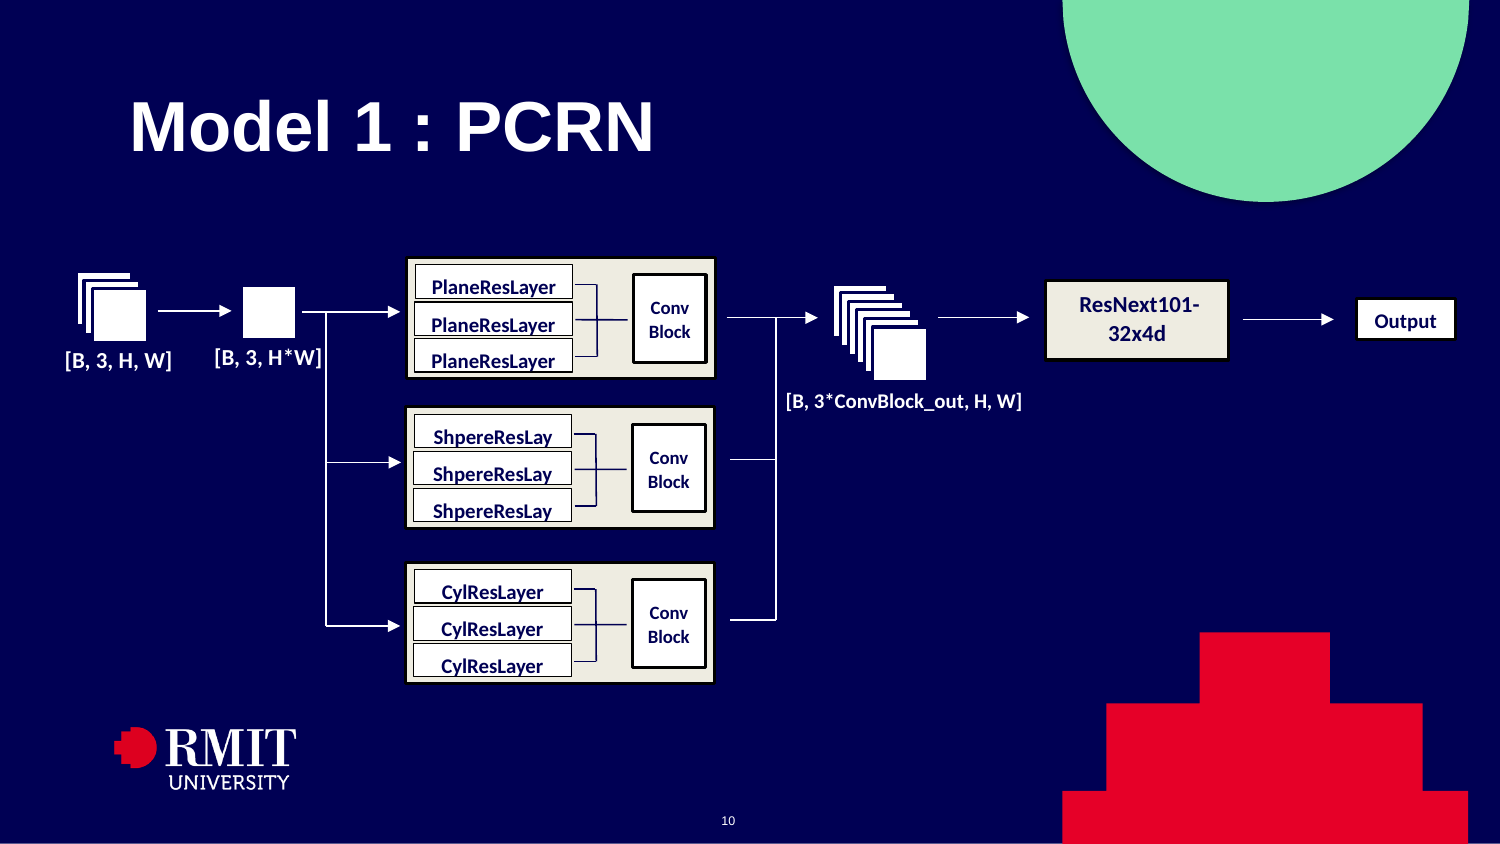

# Model 1 : PCRN

PlaneResLayer
Conv Block
PlaneResLayer
PlaneResLayer

[B, 3, H, W]

 ResNext101-32x4d
Outputs
[B, 3*ConvBlock_out, H, W]

ShpereResLayer
Conv Block
ShpereResLayer
ShpereResLayer

CylResLayer
Conv Block
CylResLayer
CylResLayer
ResBlocks

[B, 3, H*W]